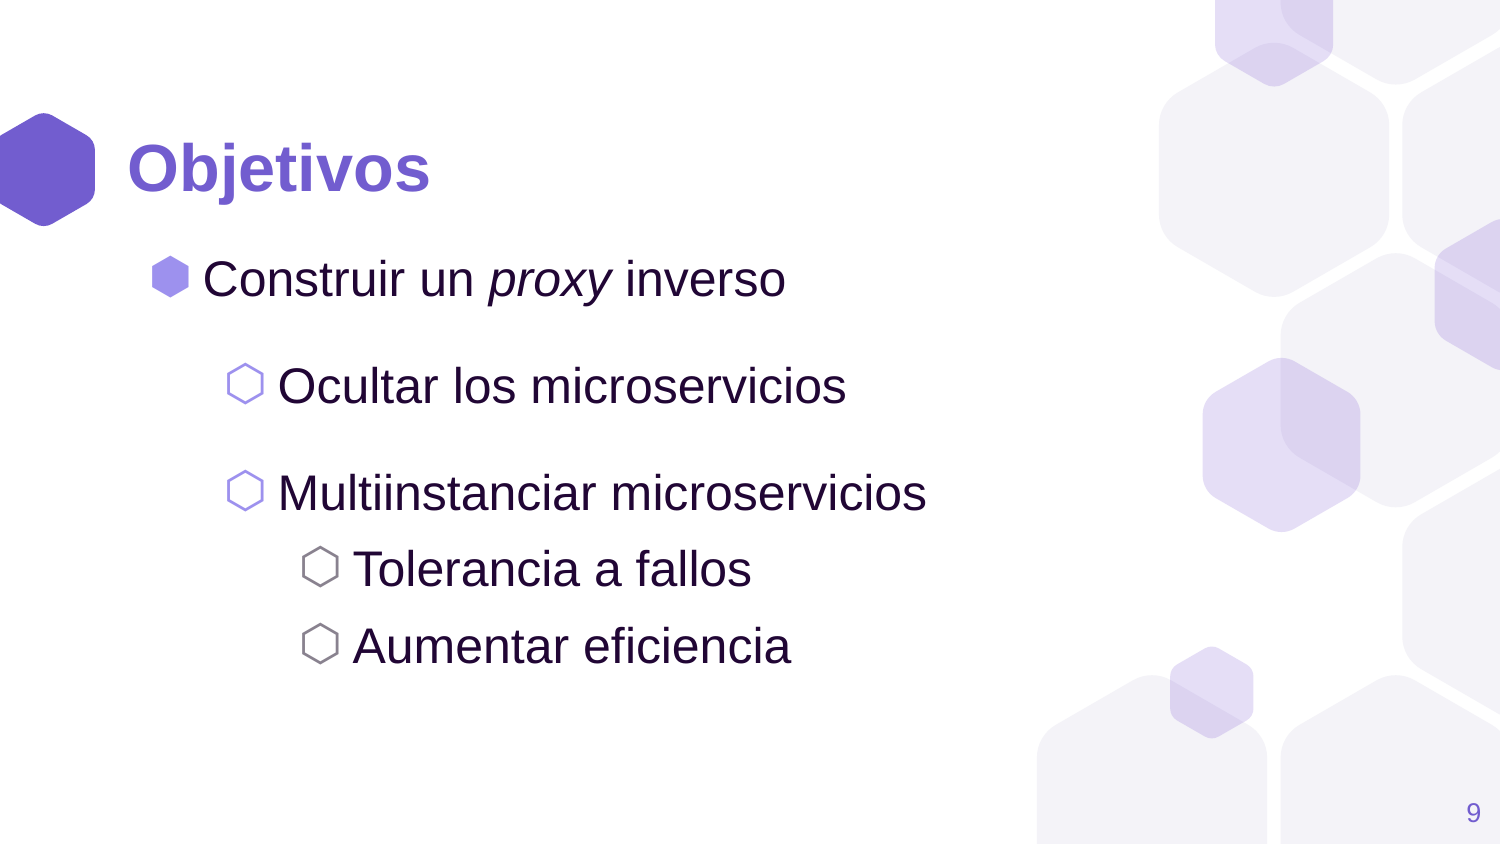

# Objetivos
Construir un proxy inverso
Ocultar los microservicios
Multiinstanciar microservicios
Tolerancia a fallos
Aumentar eficiencia
9